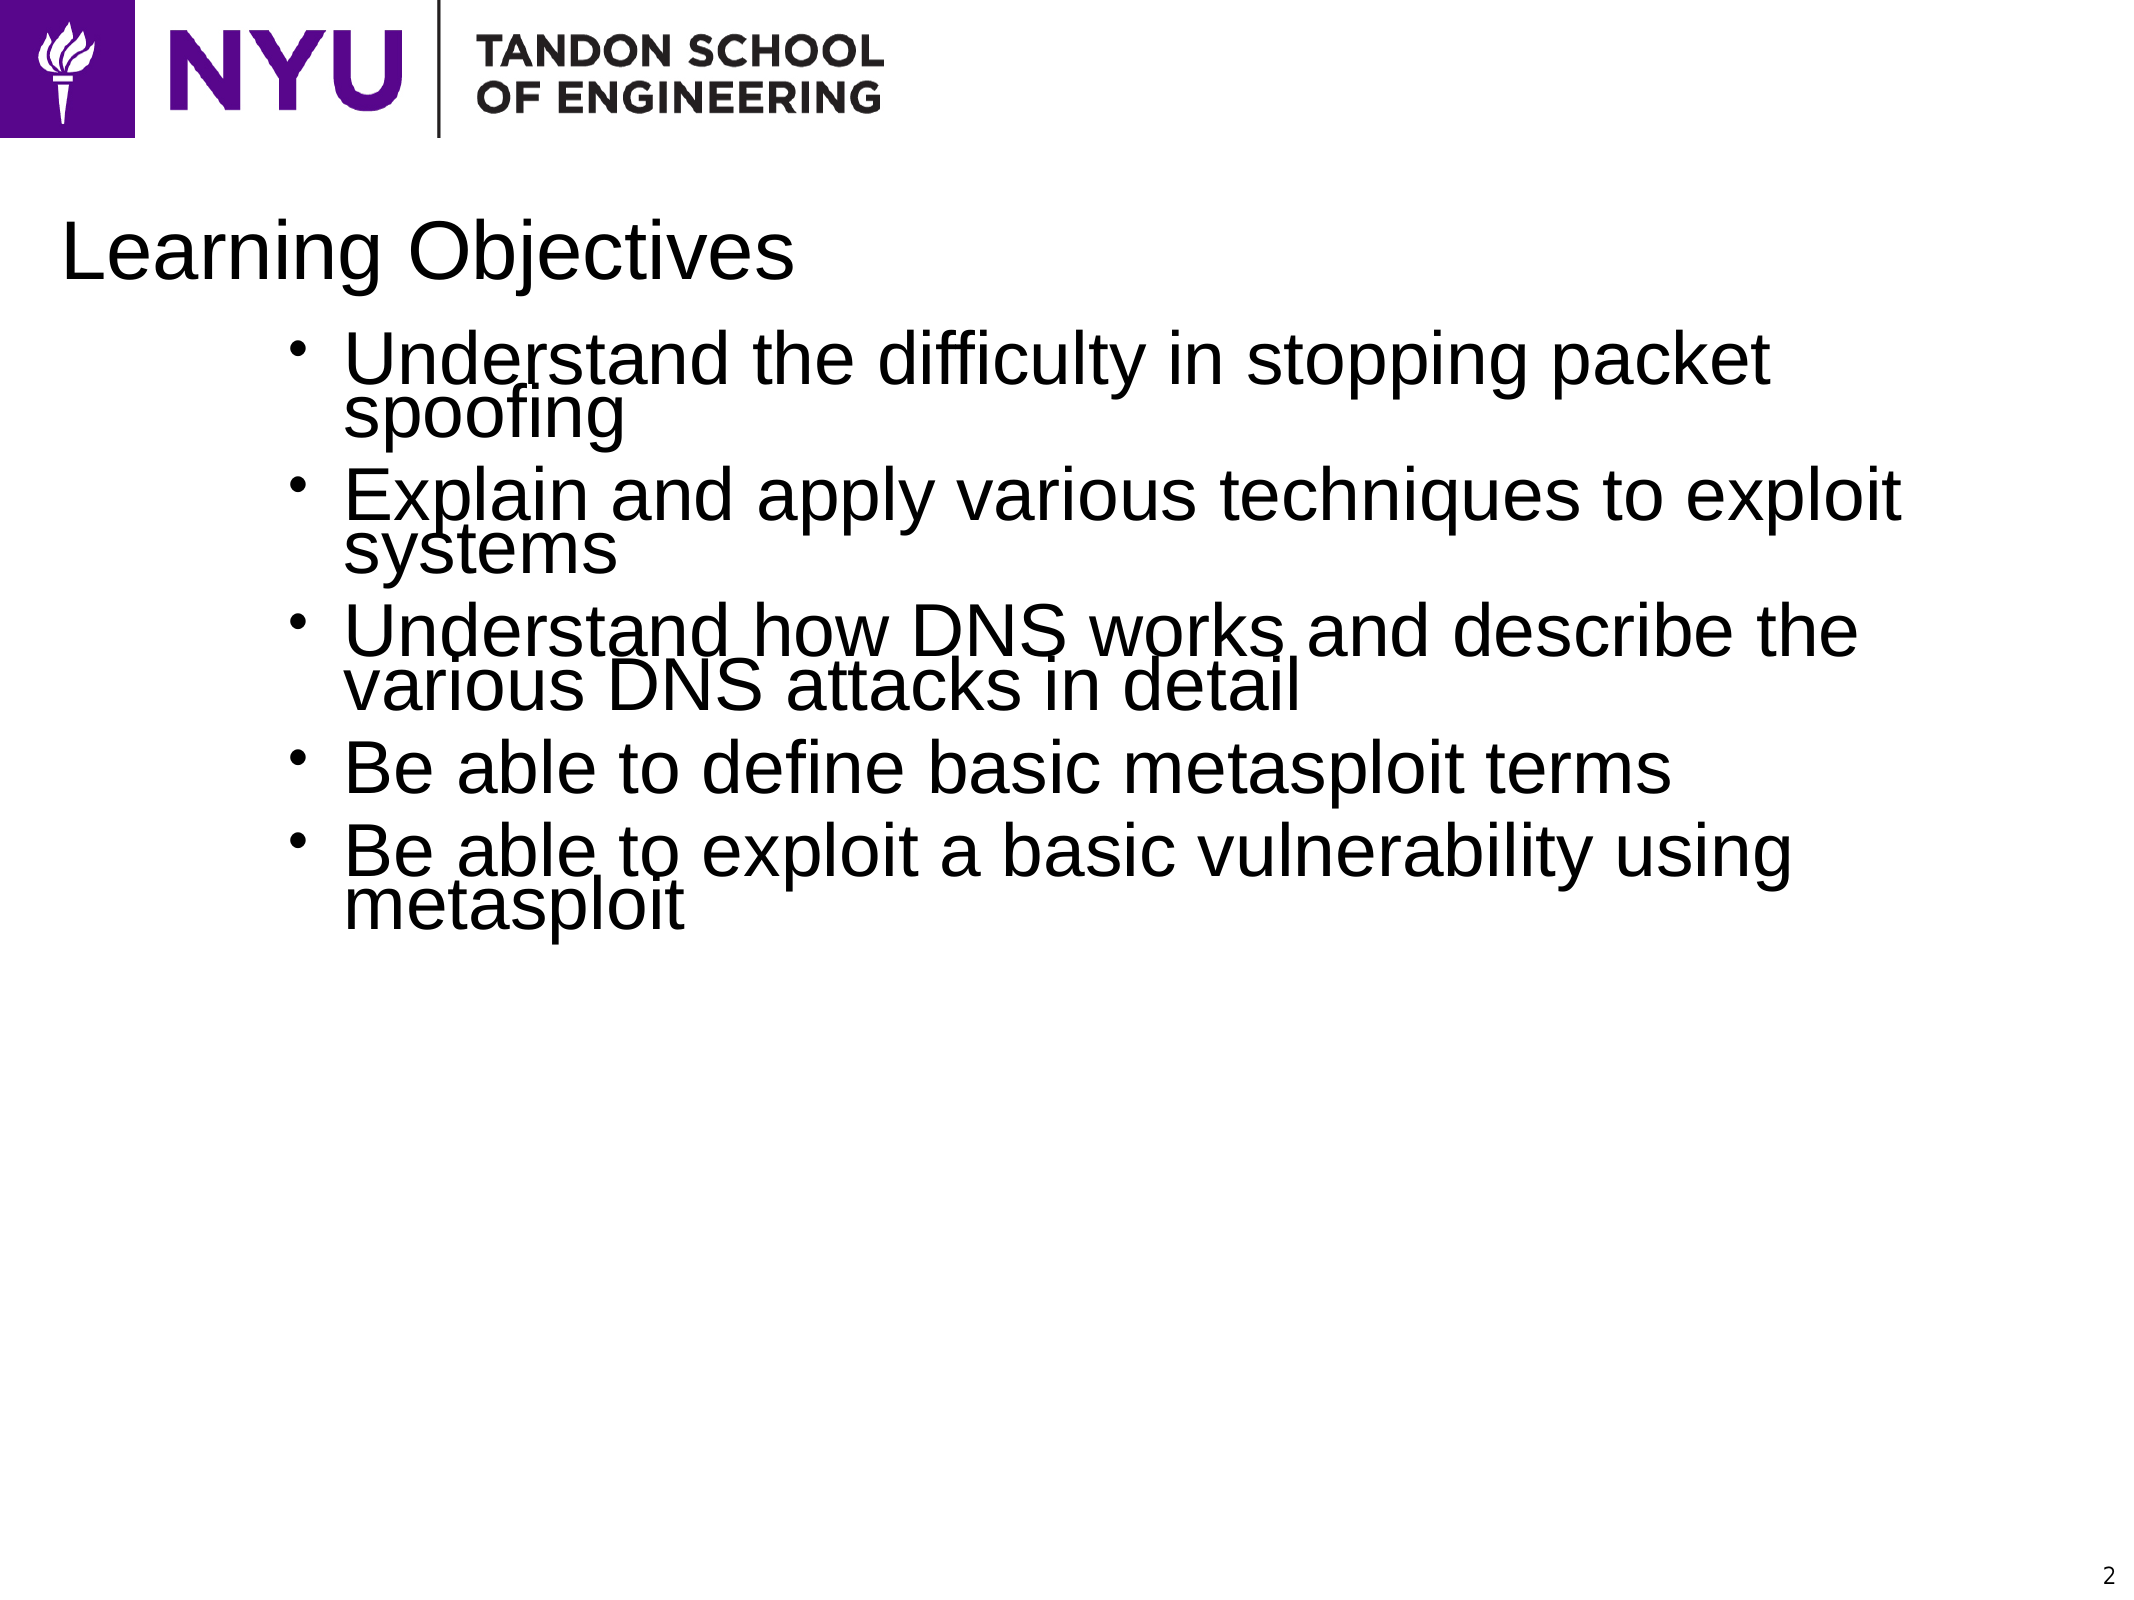

# Learning Objectives
Understand the difficulty in stopping packet spoofing
Explain and apply various techniques to exploit systems
Understand how DNS works and describe the various DNS attacks in detail
Be able to define basic metasploit terms
Be able to exploit a basic vulnerability using metasploit

2